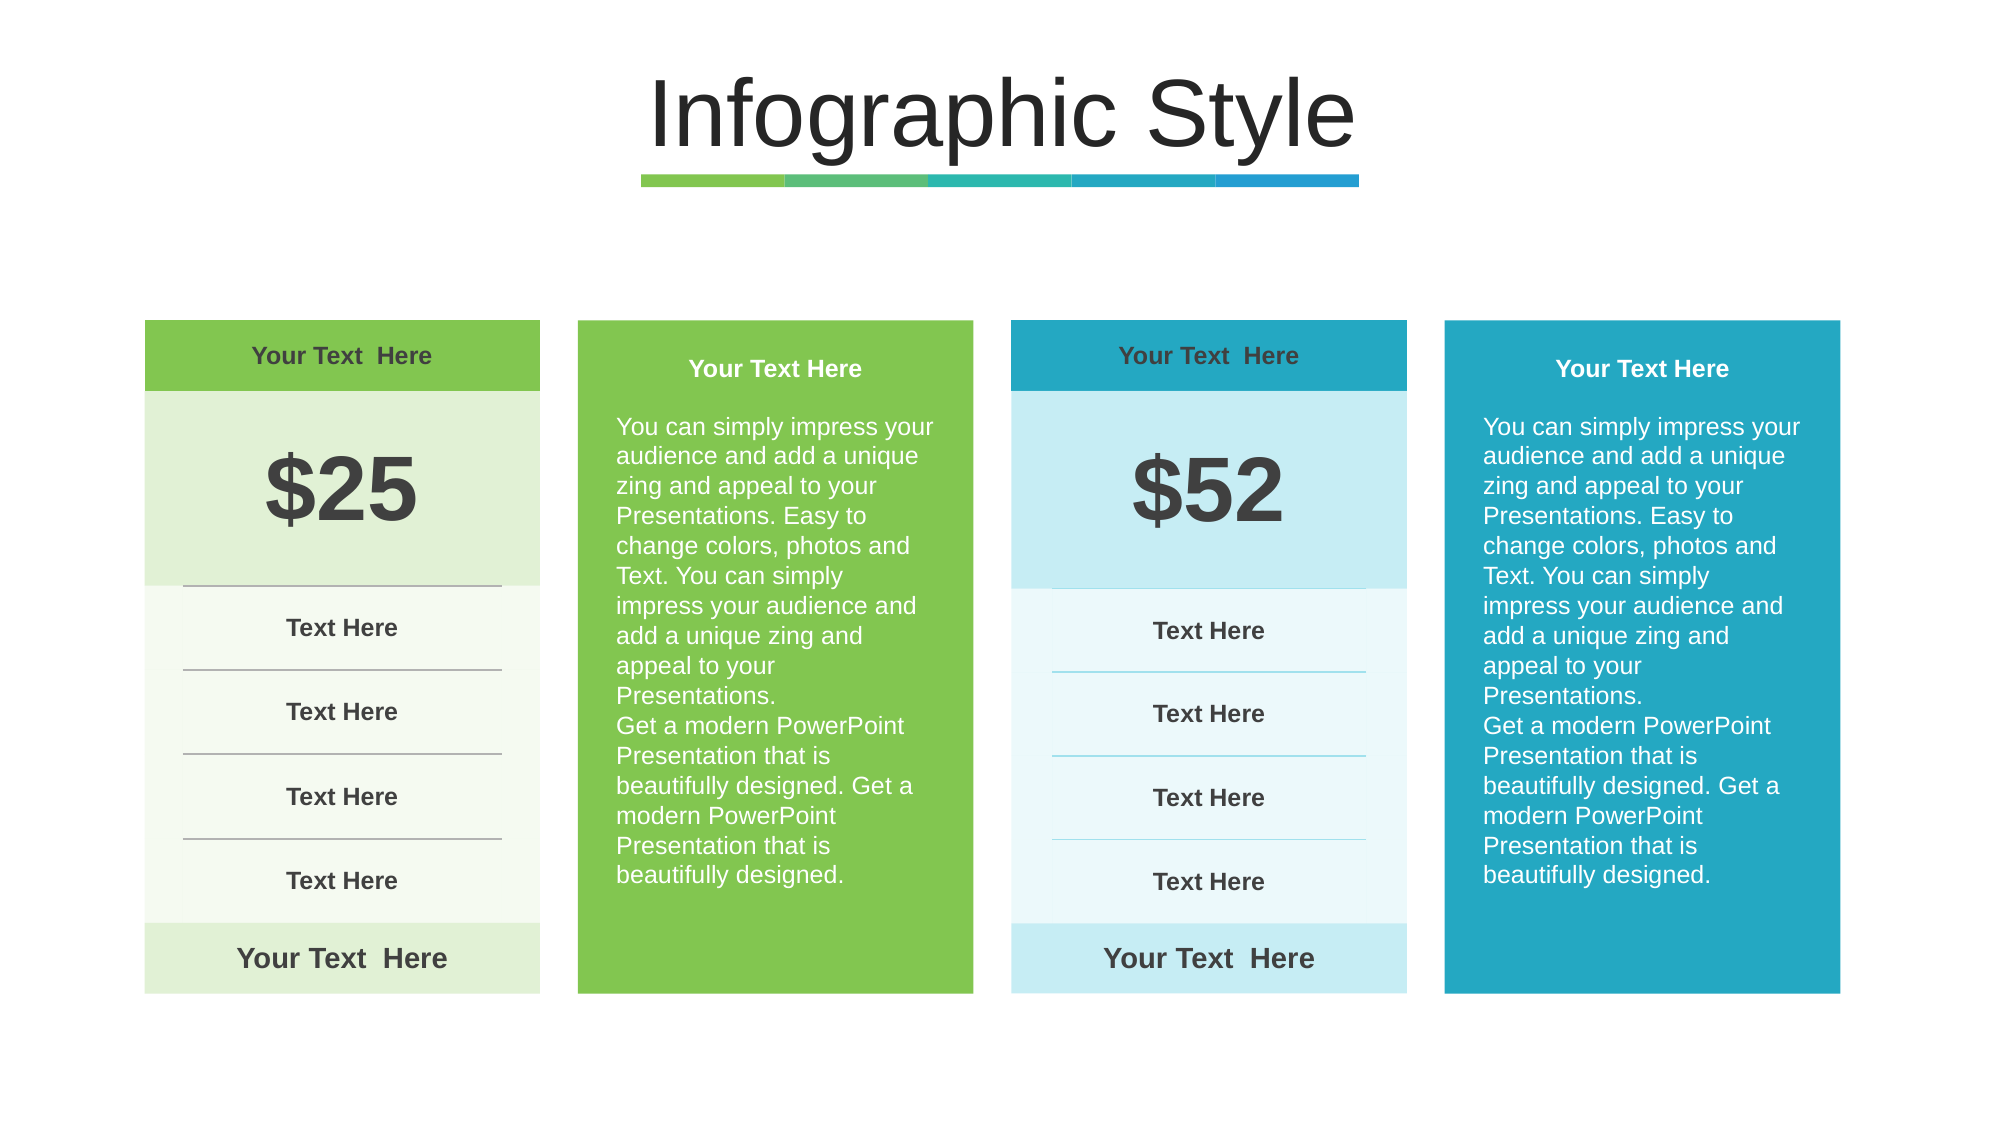

Infographic Style

| Your Text Here |  |  |
| --- | --- | --- |
| $52 |  |  |
|  | Text Here |  |
|  | Text Here |  |
|  | Text Here |  |
|  | Text Here |  |
| Your Text Here |  |  |

| Your Text Here |  |  |
| --- | --- | --- |
| $25 |  |  |
|  | Text Here |  |
|  | Text Here |  |
|  | Text Here |  |
|  | Text Here |  |
| Your Text Here |  |  |
Your Text Here
You can simply impress your audience and add a unique zing and appeal to your Presentations. Easy to change colors, photos and Text. You can simply impress your audience and add a unique zing and appeal to your Presentations.
Get a modern PowerPoint  Presentation that is beautifully designed. Get a modern PowerPoint  Presentation that is beautifully designed.
Your Text Here
You can simply impress your audience and add a unique zing and appeal to your Presentations. Easy to change colors, photos and Text. You can simply impress your audience and add a unique zing and appeal to your Presentations.
Get a modern PowerPoint  Presentation that is beautifully designed. Get a modern PowerPoint  Presentation that is beautifully designed.